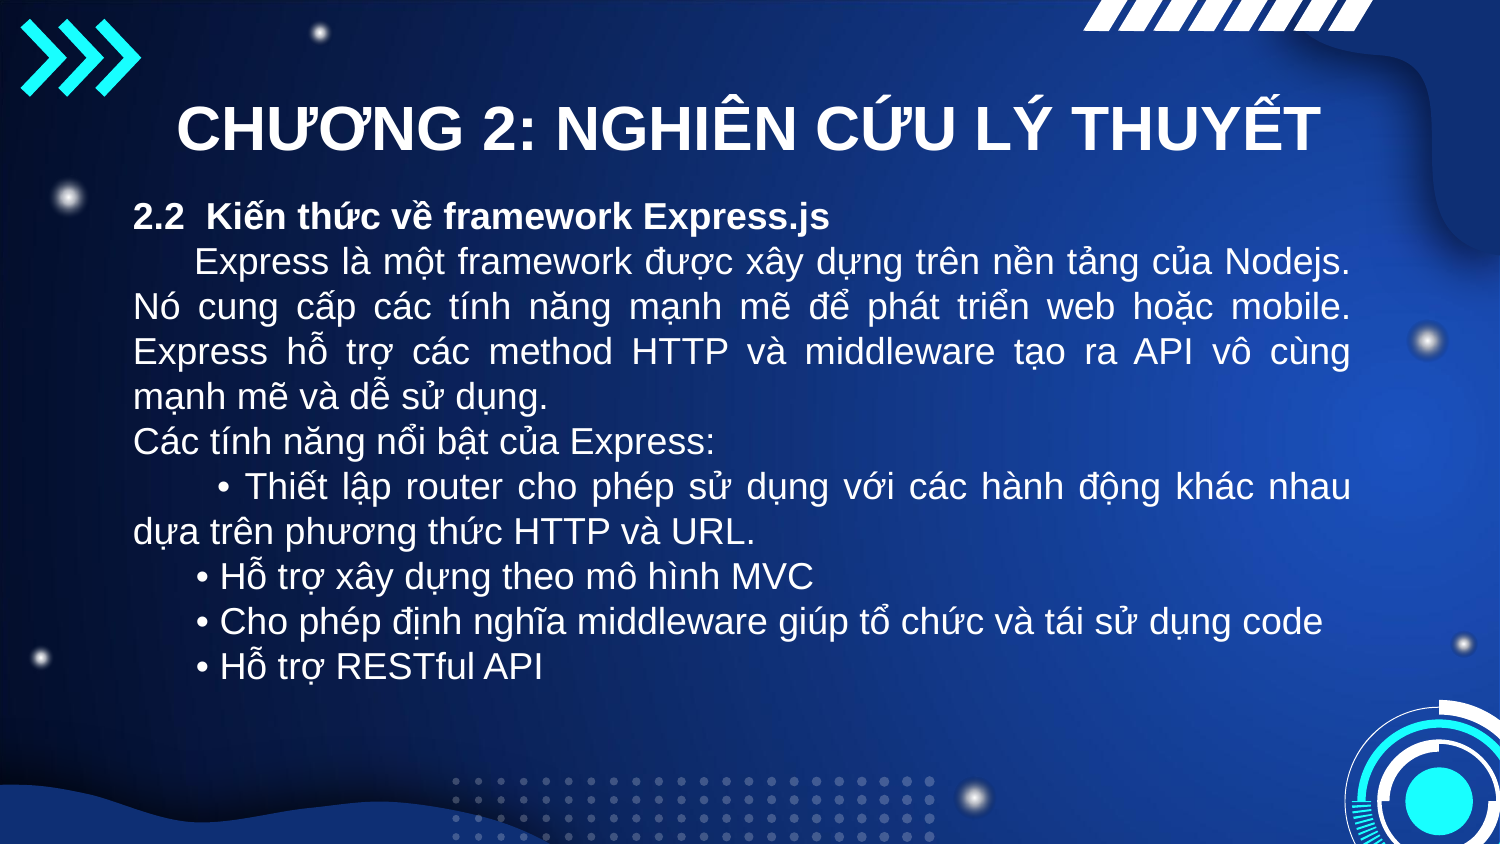

# CHƯƠNG 2: NGHIÊN CỨU LÝ THUYẾT
2.2  Kiến thức về framework Express.js
     Express là một framework được xây dựng trên nền tảng của Nodejs. Nó cung cấp các tính năng mạnh mẽ để phát triển web hoặc mobile. Express hỗ trợ các method HTTP và middleware tạo ra API vô cùng mạnh mẽ và dễ sử dụng.
Các tính năng nổi bật của Express:
      • Thiết lập router cho phép sử dụng với các hành động khác nhau dựa trên phương thức HTTP và URL.
      • Hỗ trợ xây dựng theo mô hình MVC
      • Cho phép định nghĩa middleware giúp tổ chức và tái sử dụng code
      • Hỗ trợ RESTful API